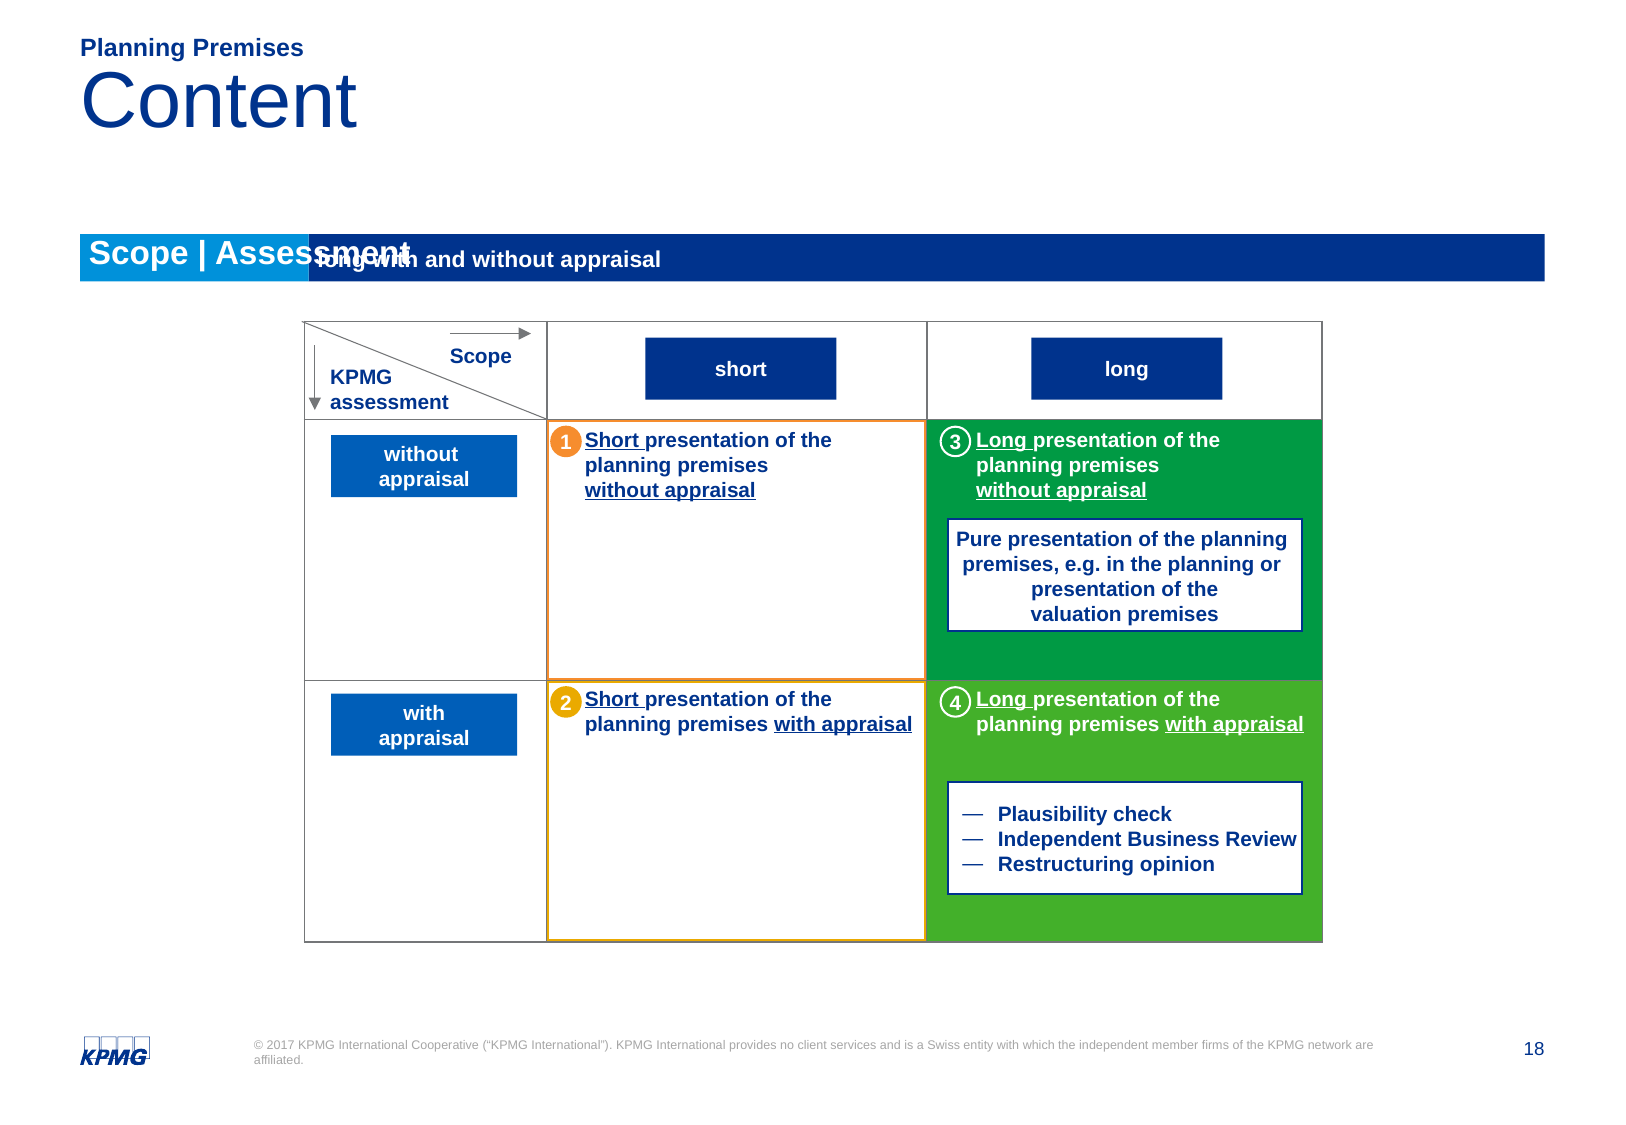

Planning Premises
# Content
Scope | Assessment
long with and without appraisal
|  |  |  |
| --- | --- | --- |
|  |  |  |
|  |  |  |
short
long
Scope
KPMG
assessment

3
1
Short presentation of the
planning premises
without appraisal
Long presentation of the planning premises
without appraisal
without
appraisal
Pure presentation of the planning
premises, e.g. in the planning or
presentation of the
valuation premises

see pg. 5f.

Short presentation of the planning premises with appraisal
Long presentation of the planning premises with appraisal
2
4
with
appraisal
Plausibility check
Independent Business Review
Restructuring opinion
see pg. 7f.